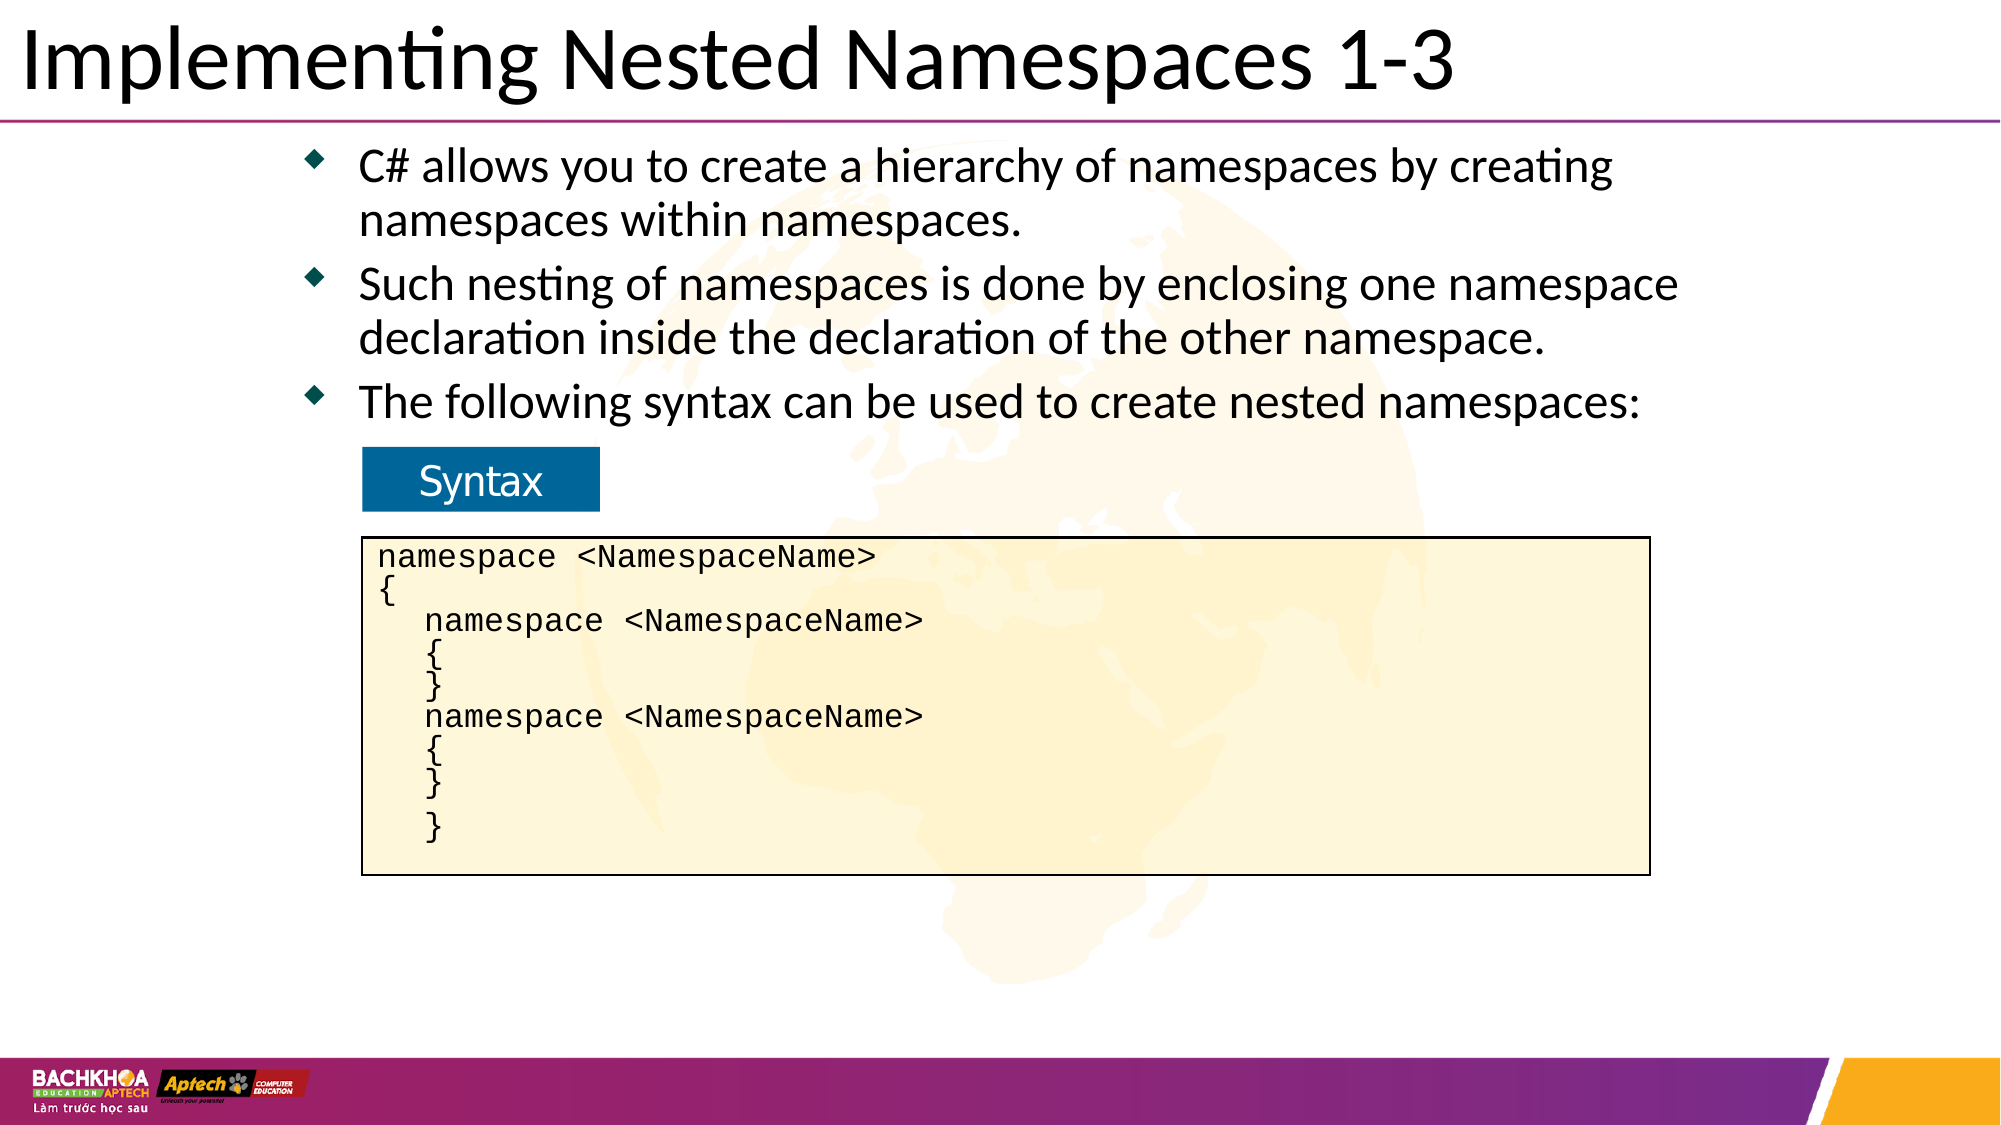

# Implementing Nested Namespaces 1-3

C# allows you to create a hierarchy of namespaces by creating namespaces within namespaces.
Such nesting of namespaces is done by enclosing one namespace declaration inside the declaration of the other namespace.
The following syntax can be used to create nested namespaces:
Syntax
namespace <NamespaceName>
{
namespace <NamespaceName>
{
}
namespace <NamespaceName>
{
}
}